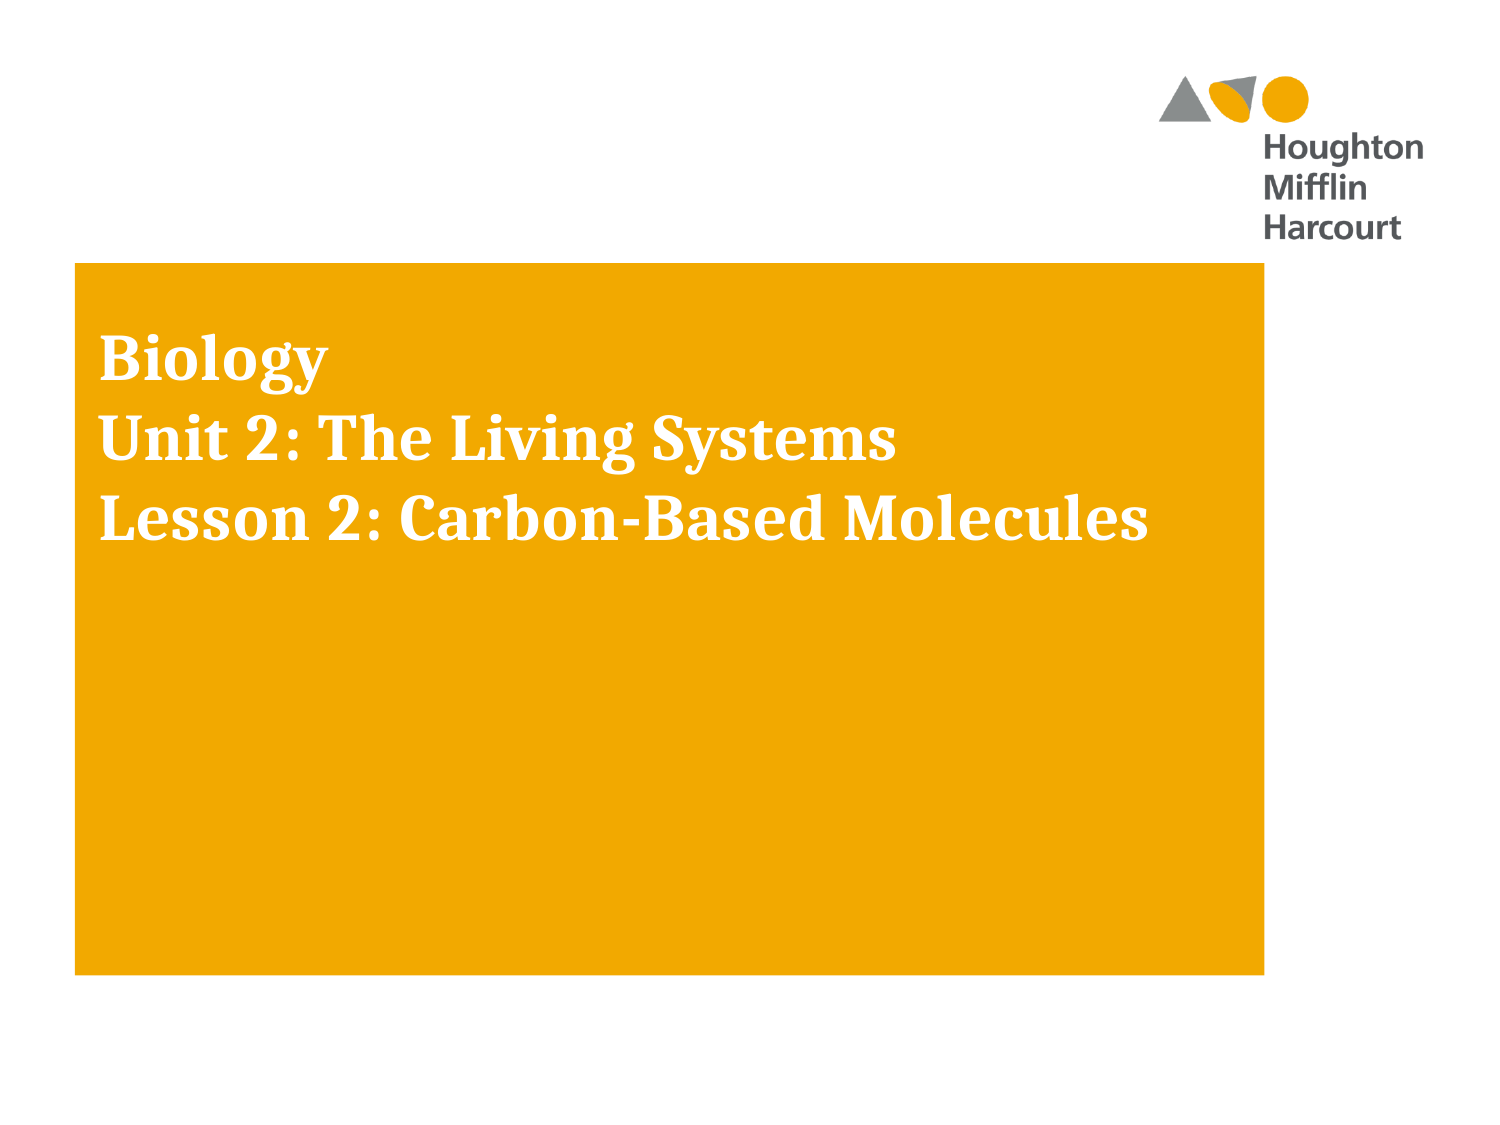

Biology
Unit 2: The Living Systems
Lesson 2: Carbon-Based Molecules